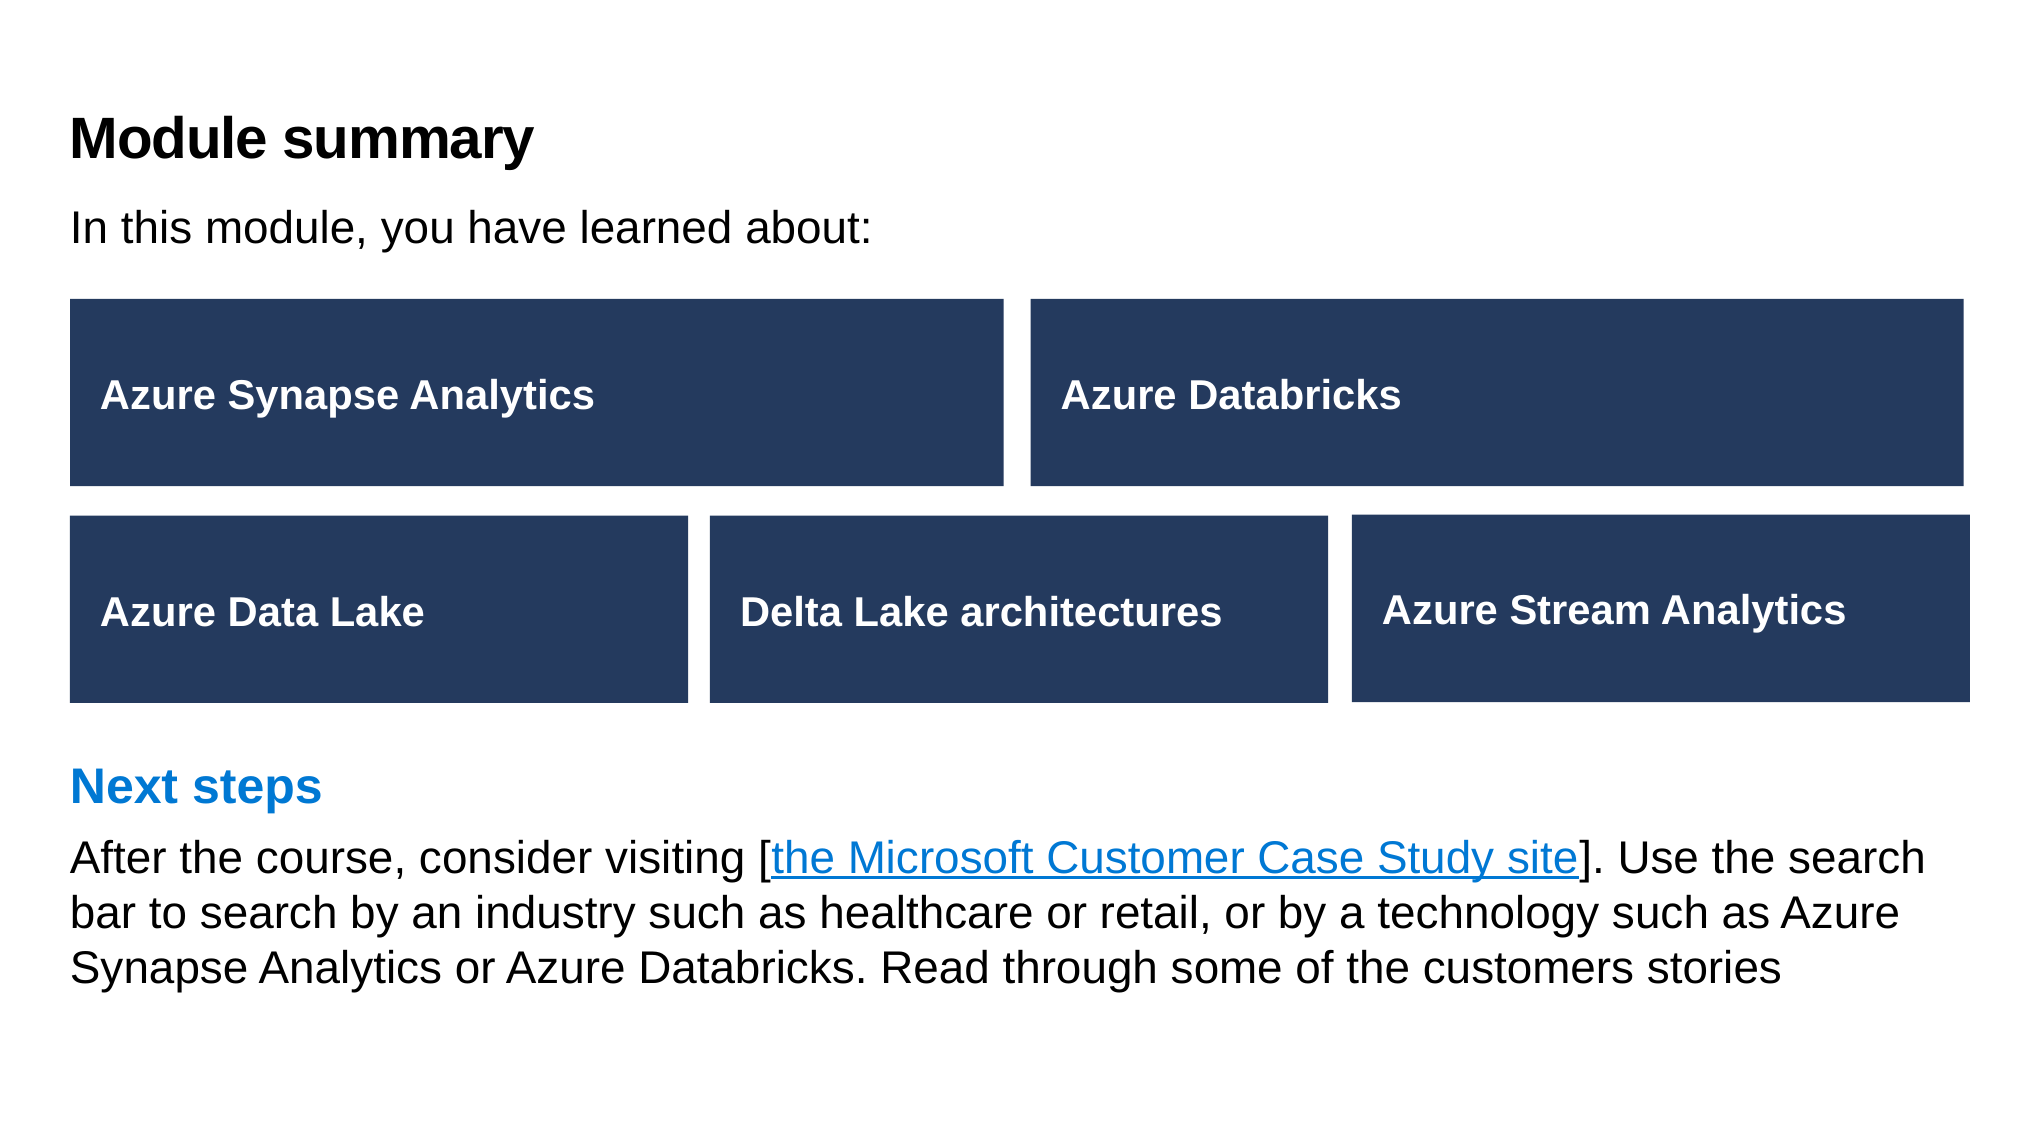

# Module summary
In this module, you have learned about:
Azure Synapse Analytics
Azure Databricks
Azure Stream Analytics
Azure Data Lake
Delta Lake architectures
Next steps
After the course, consider visiting [the Microsoft Customer Case Study site]. Use the search bar to search by an industry such as healthcare or retail, or by a technology such as Azure Synapse Analytics or Azure Databricks. Read through some of the customers stories